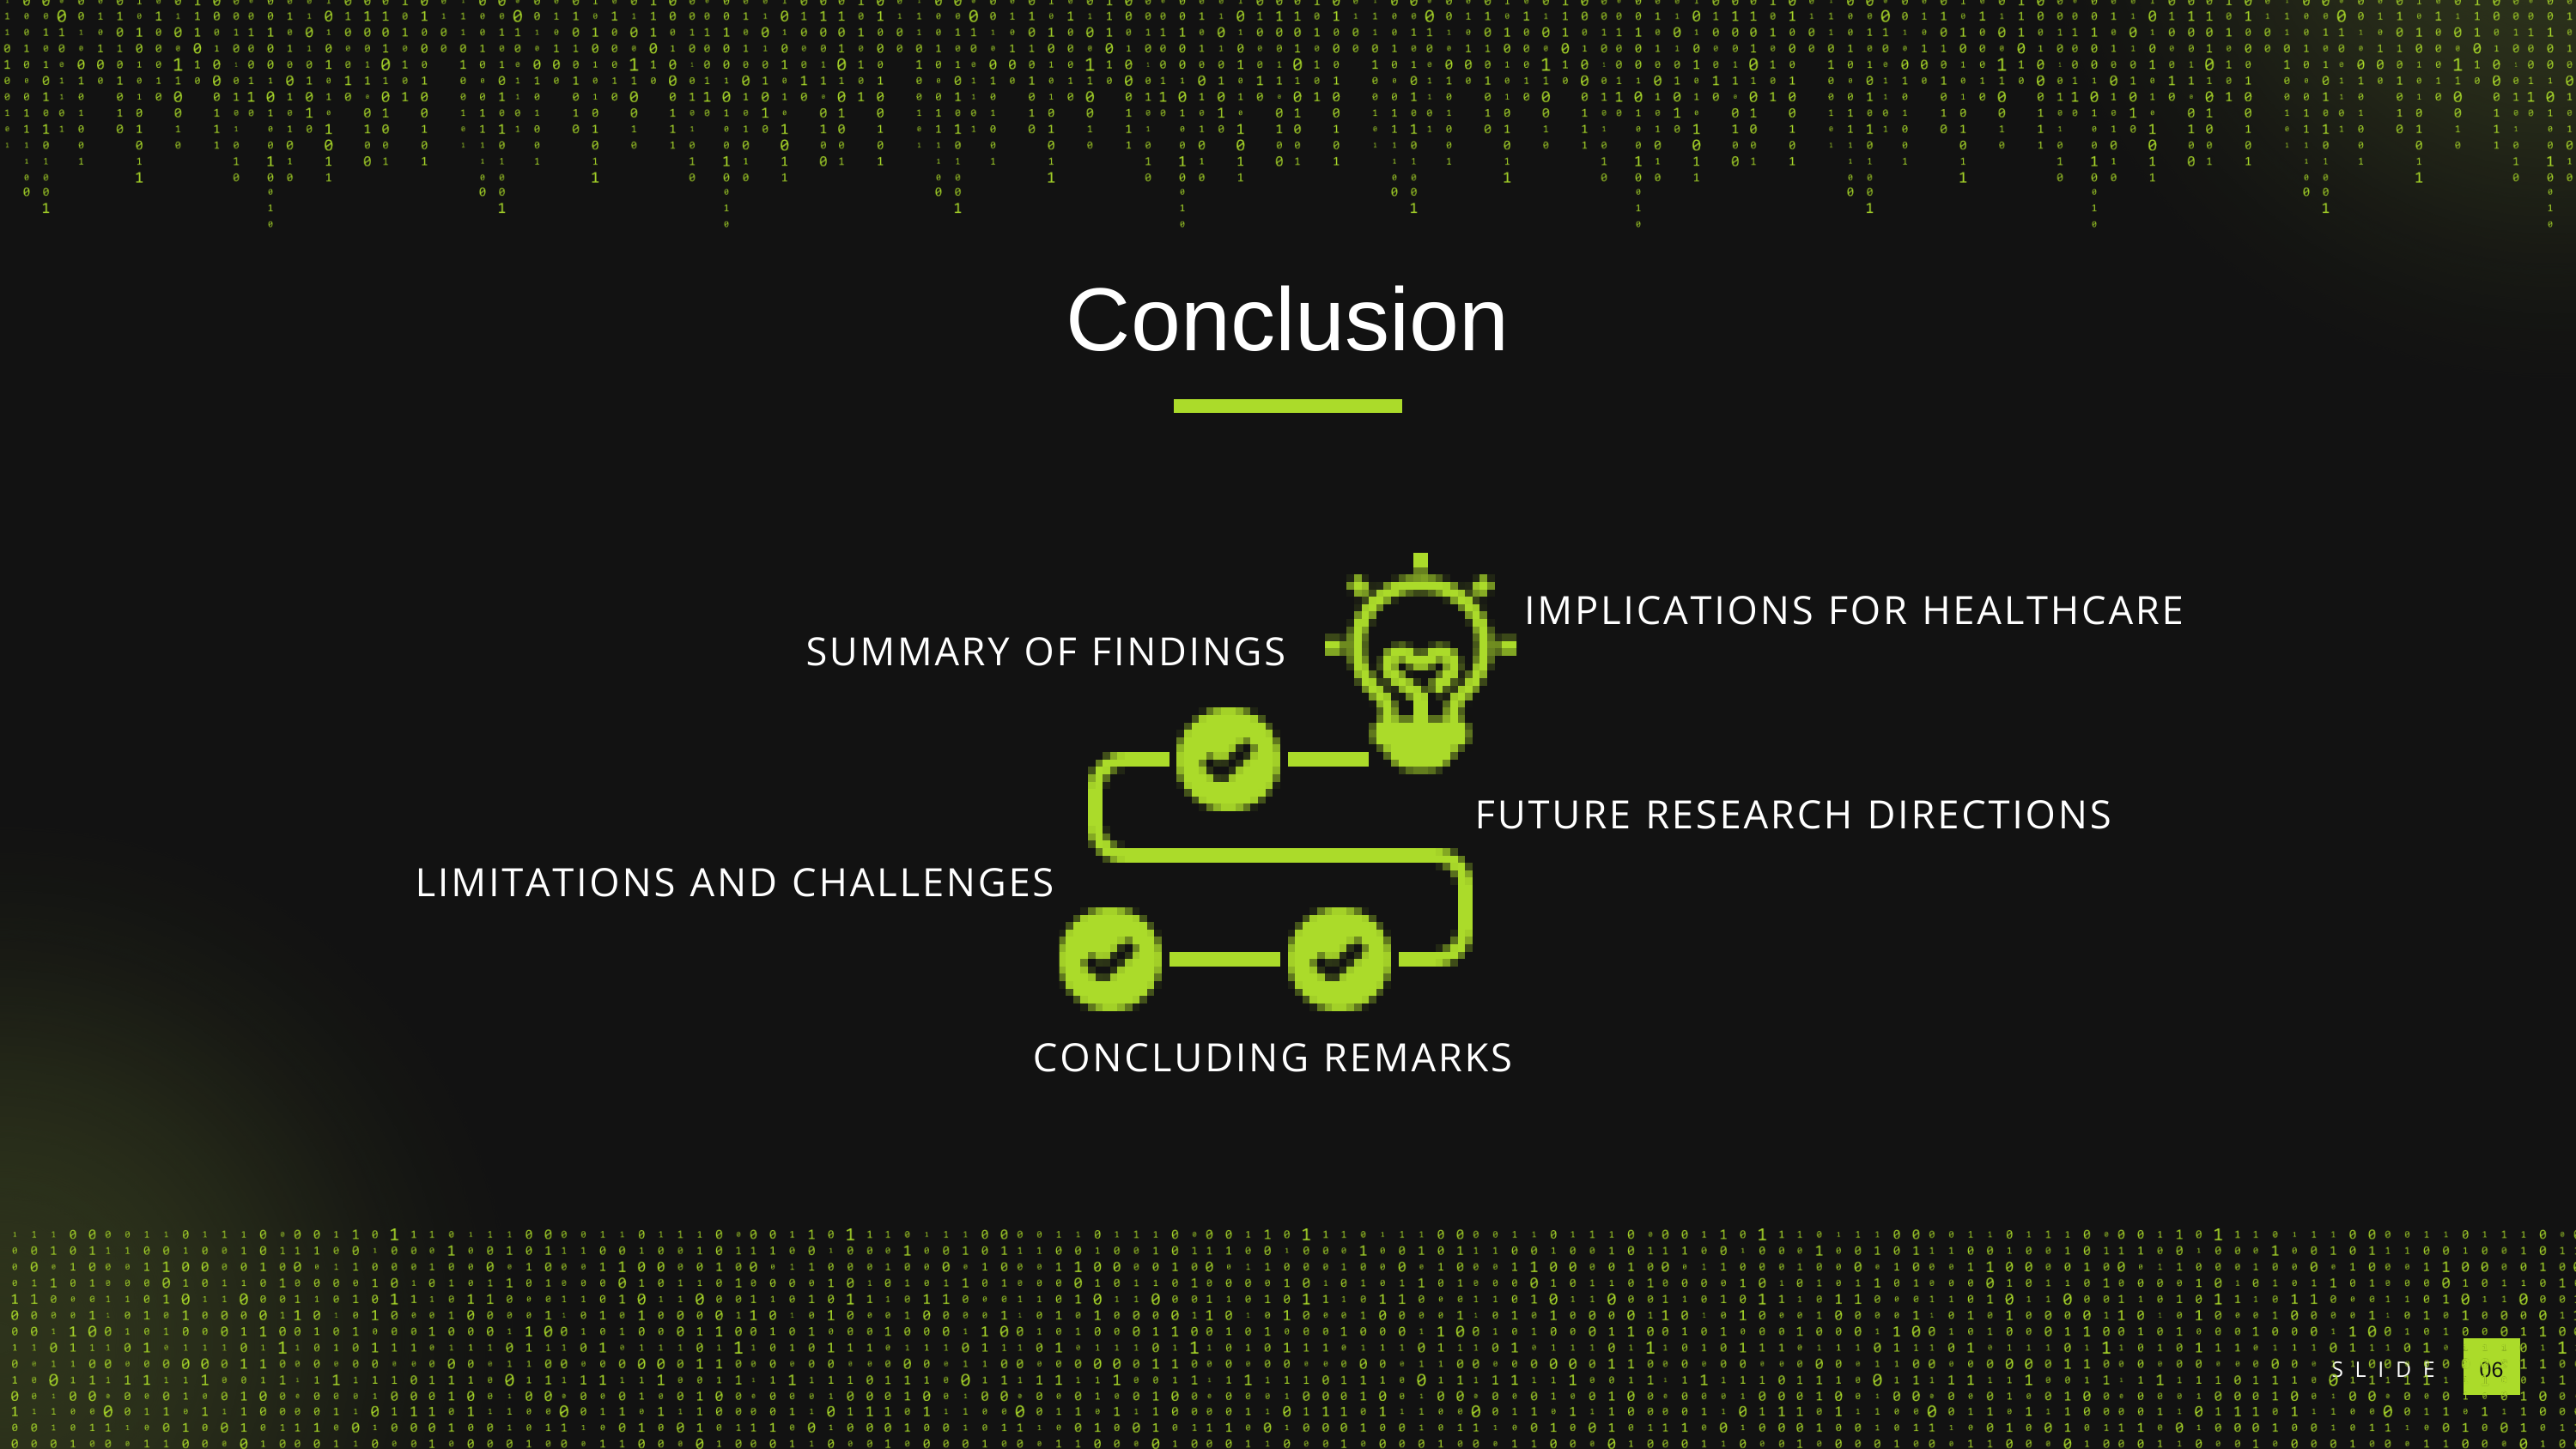

Conclusion

IMPLICATIONS FOR HEALTHCARE
SUMMARY OF FINDINGS

FUTURE RESEARCH DIRECTIONS
LIMITATIONS AND CHALLENGES
CONCLUDING REMARKS

SLIDE
06